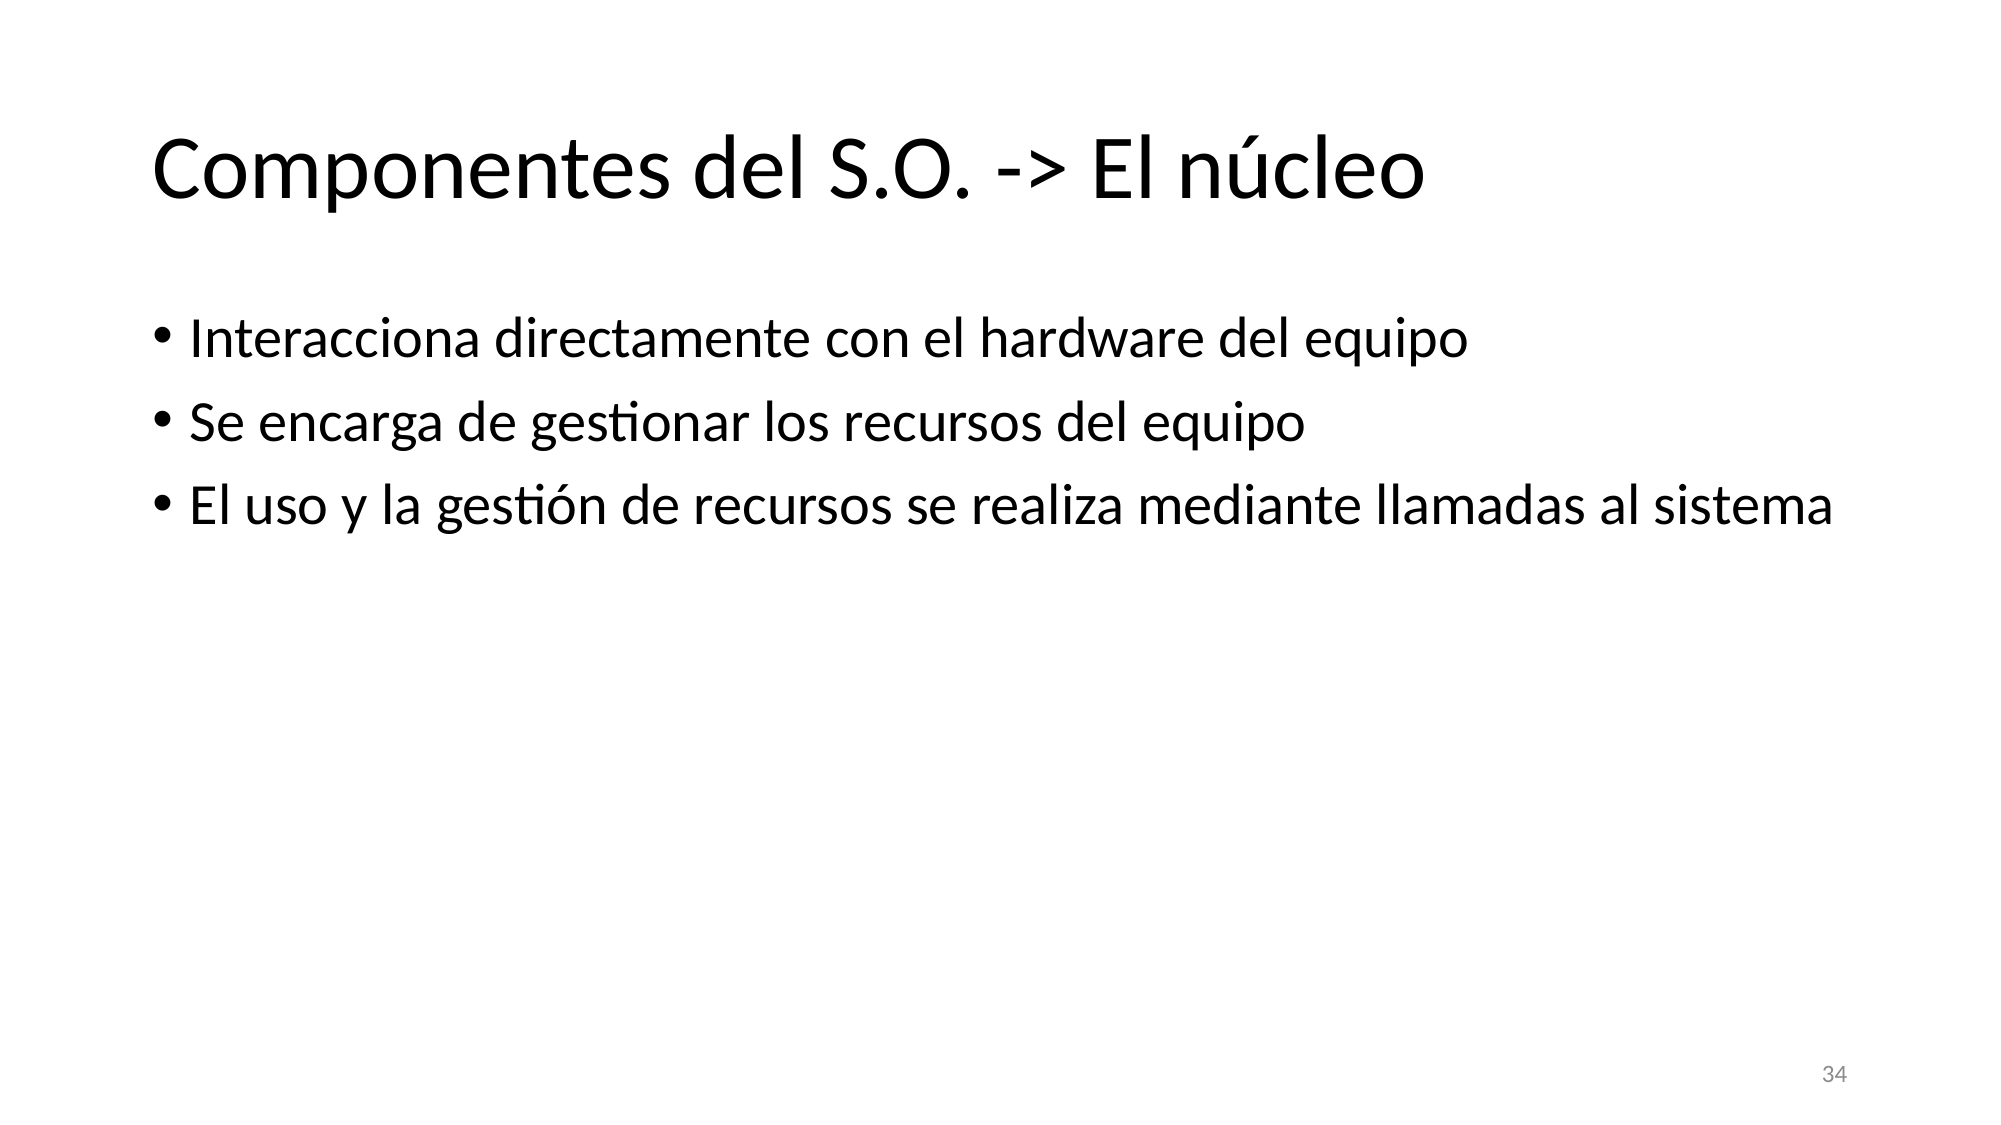

# Componentes del S.O. -> El núcleo
Interacciona directamente con el hardware del equipo
Se encarga de gestionar los recursos del equipo
El uso y la gestión de recursos se realiza mediante llamadas al sistema
34